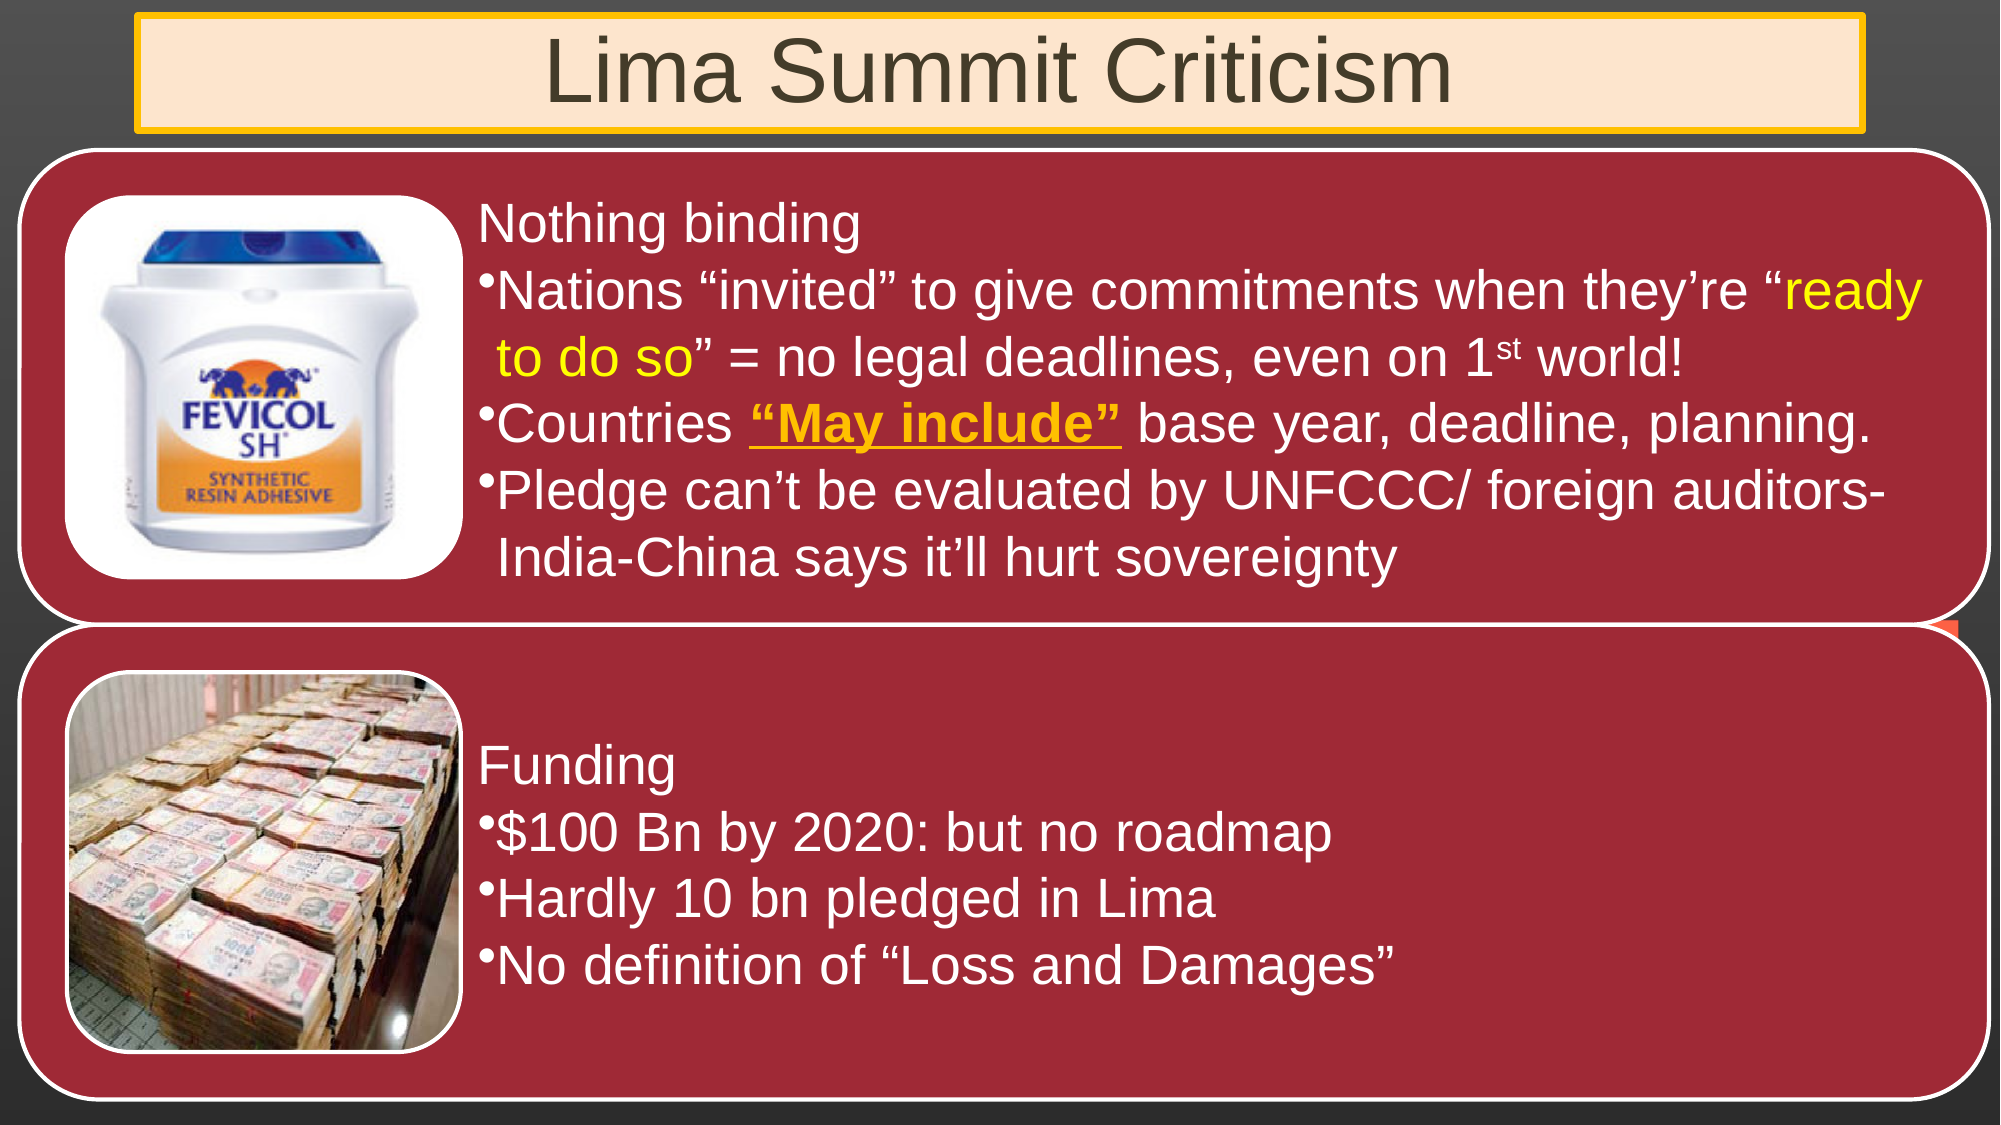

# Lima Summit Criticism
Nothing binding
Nations “invited” to give commitments when they’re “ready to do so” = no legal deadlines, even on 1st world!
Funding
$100 Bn by 2020: but no roadmap
Pledge can’t be evaluated by UNFCCC/ foreign auditors- India-China says it’ll hurt sovereignty
Hardly 10 bn pledged in Lima
No definition of “Loss and Damages”
Countries “May include” base year, deadline, planning.